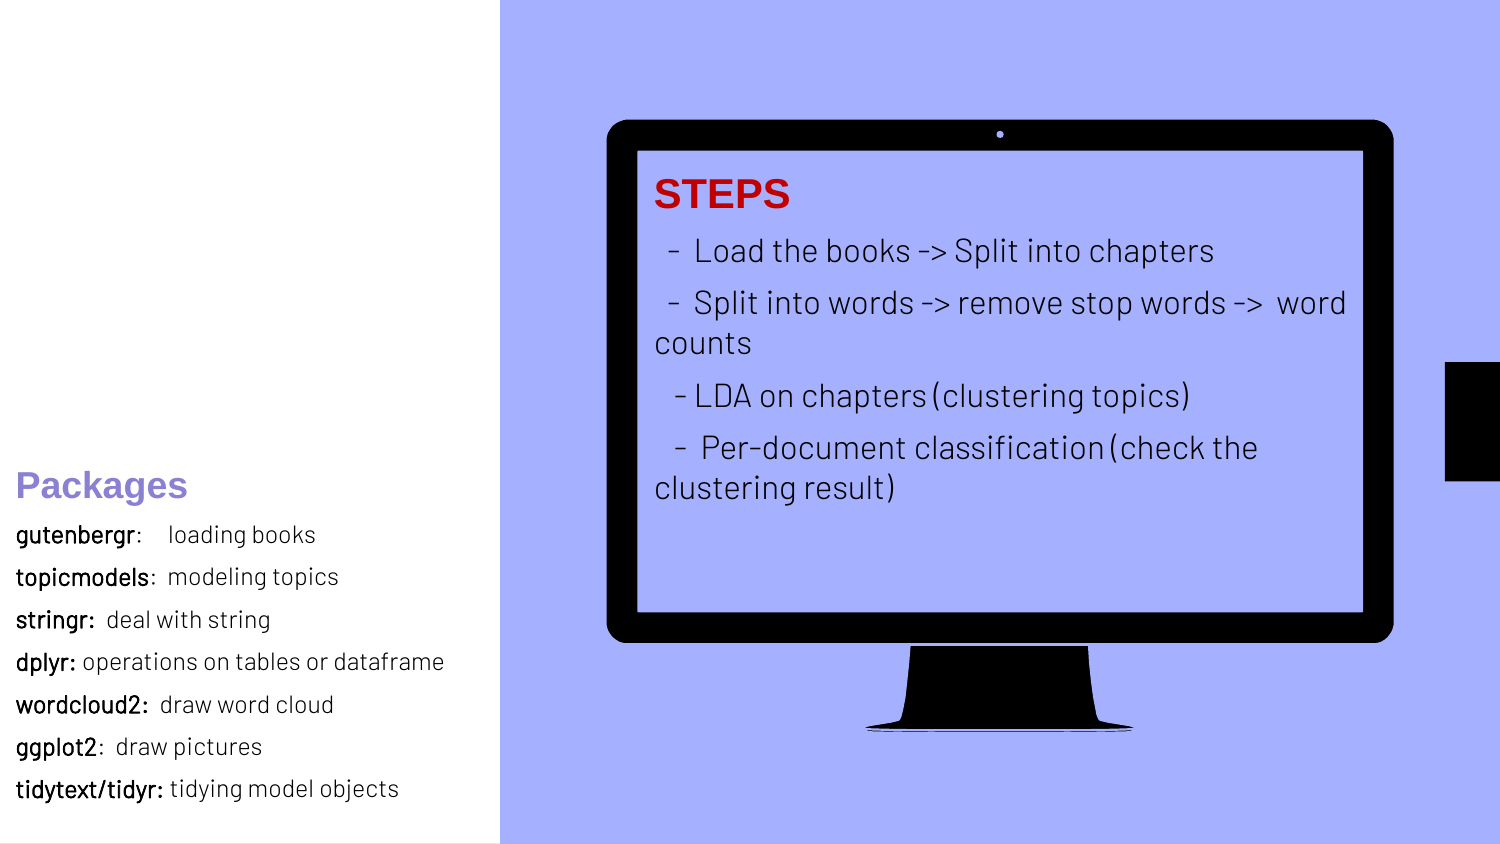

STEPS
  -  Load the books -> Split into chapters
  -  Split into words -> remove stop words ->  word counts
   - LDA on chapters (clustering topics)
   -  Per-document classification (check the clustering result)

43
Packages
gutenbergr:     loading books
topicmodels:  modeling topics
stringr:  deal with string
dplyr: operations on tables or dataframe
wordcloud2:  draw word cloud
ggplot2:  draw pictures
tidytext/tidyr: tidying model objects